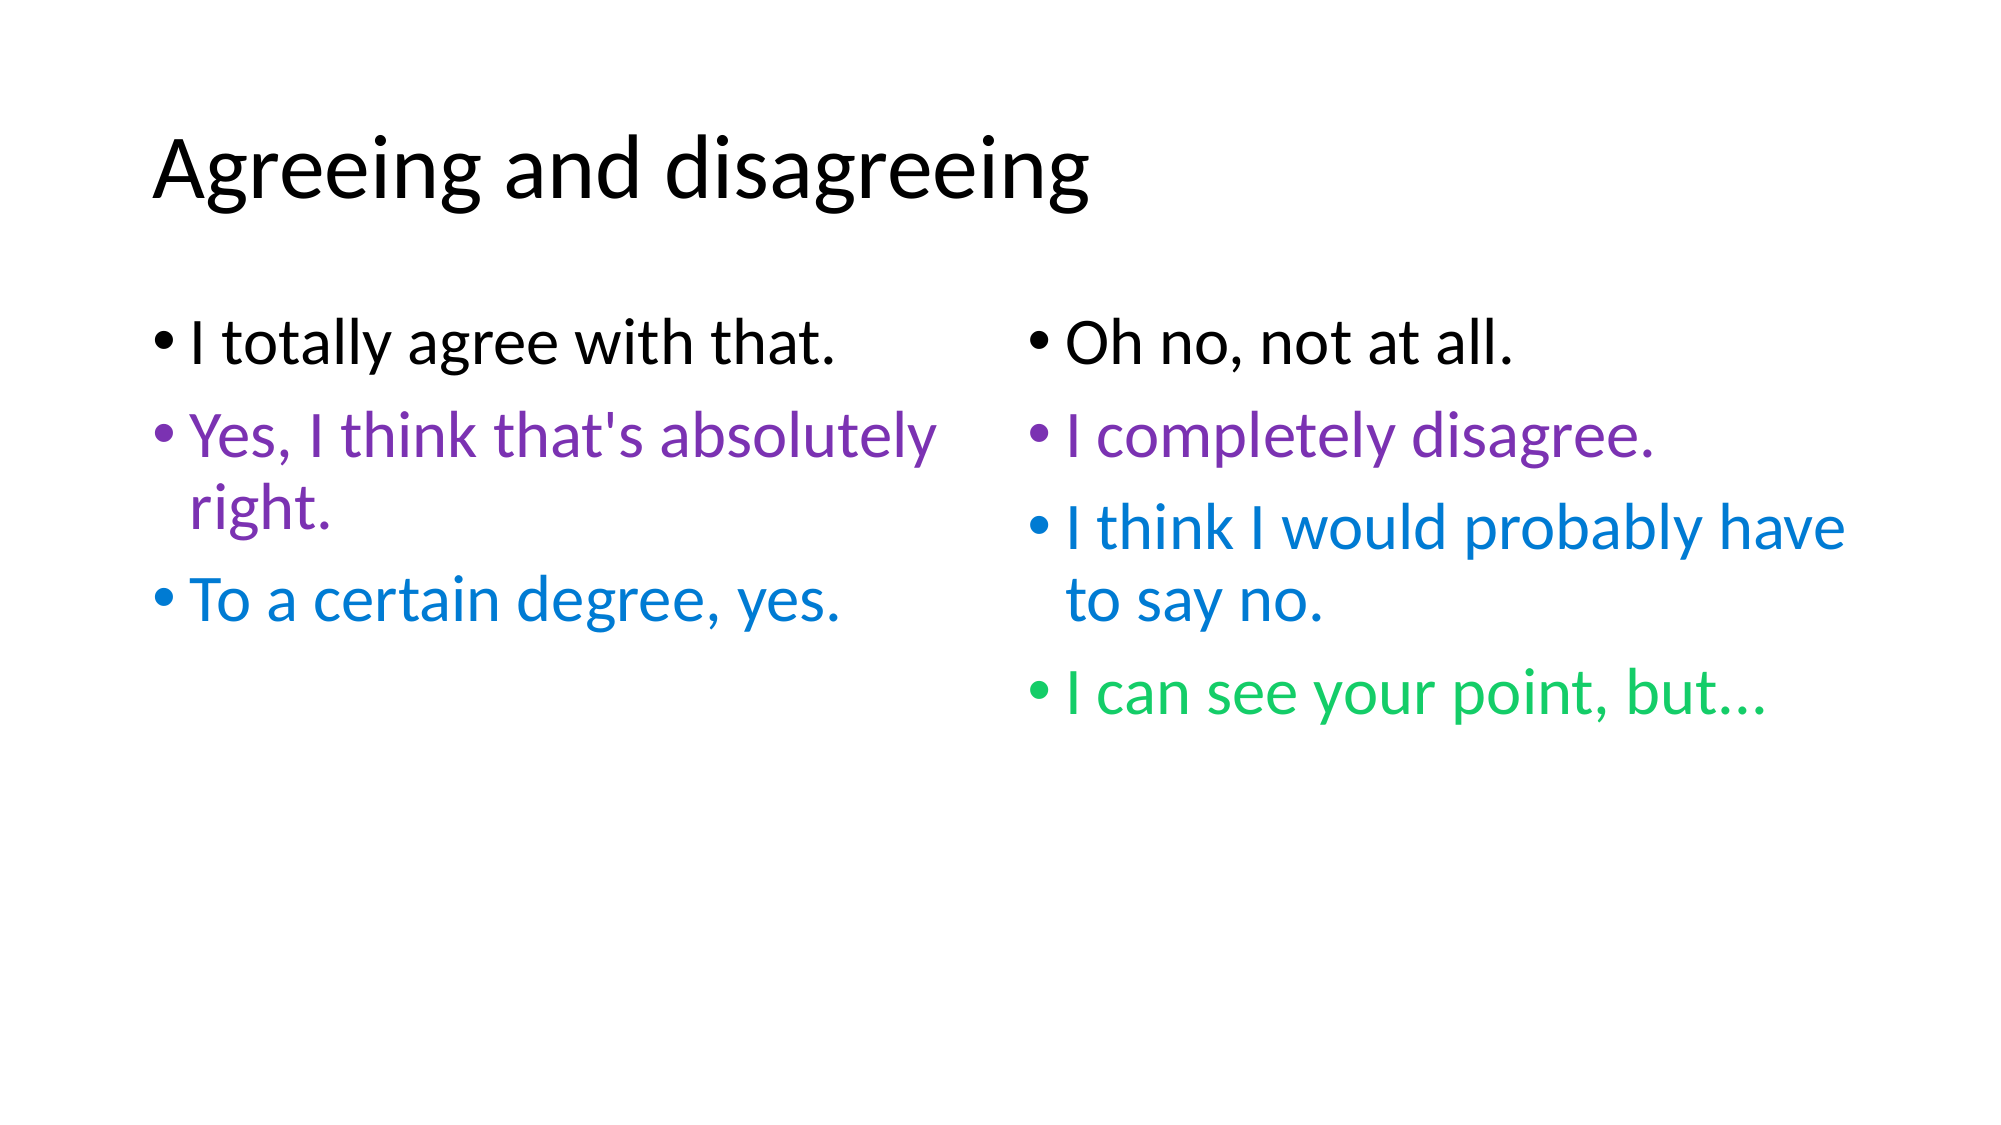

# Agreeing and disagreeing
I totally agree with that.
Yes, I think that's absolutely right.
To a certain degree, yes.
Oh no, not at all.
I completely disagree.
I think I would probably have to say no.
I can see your point, but...